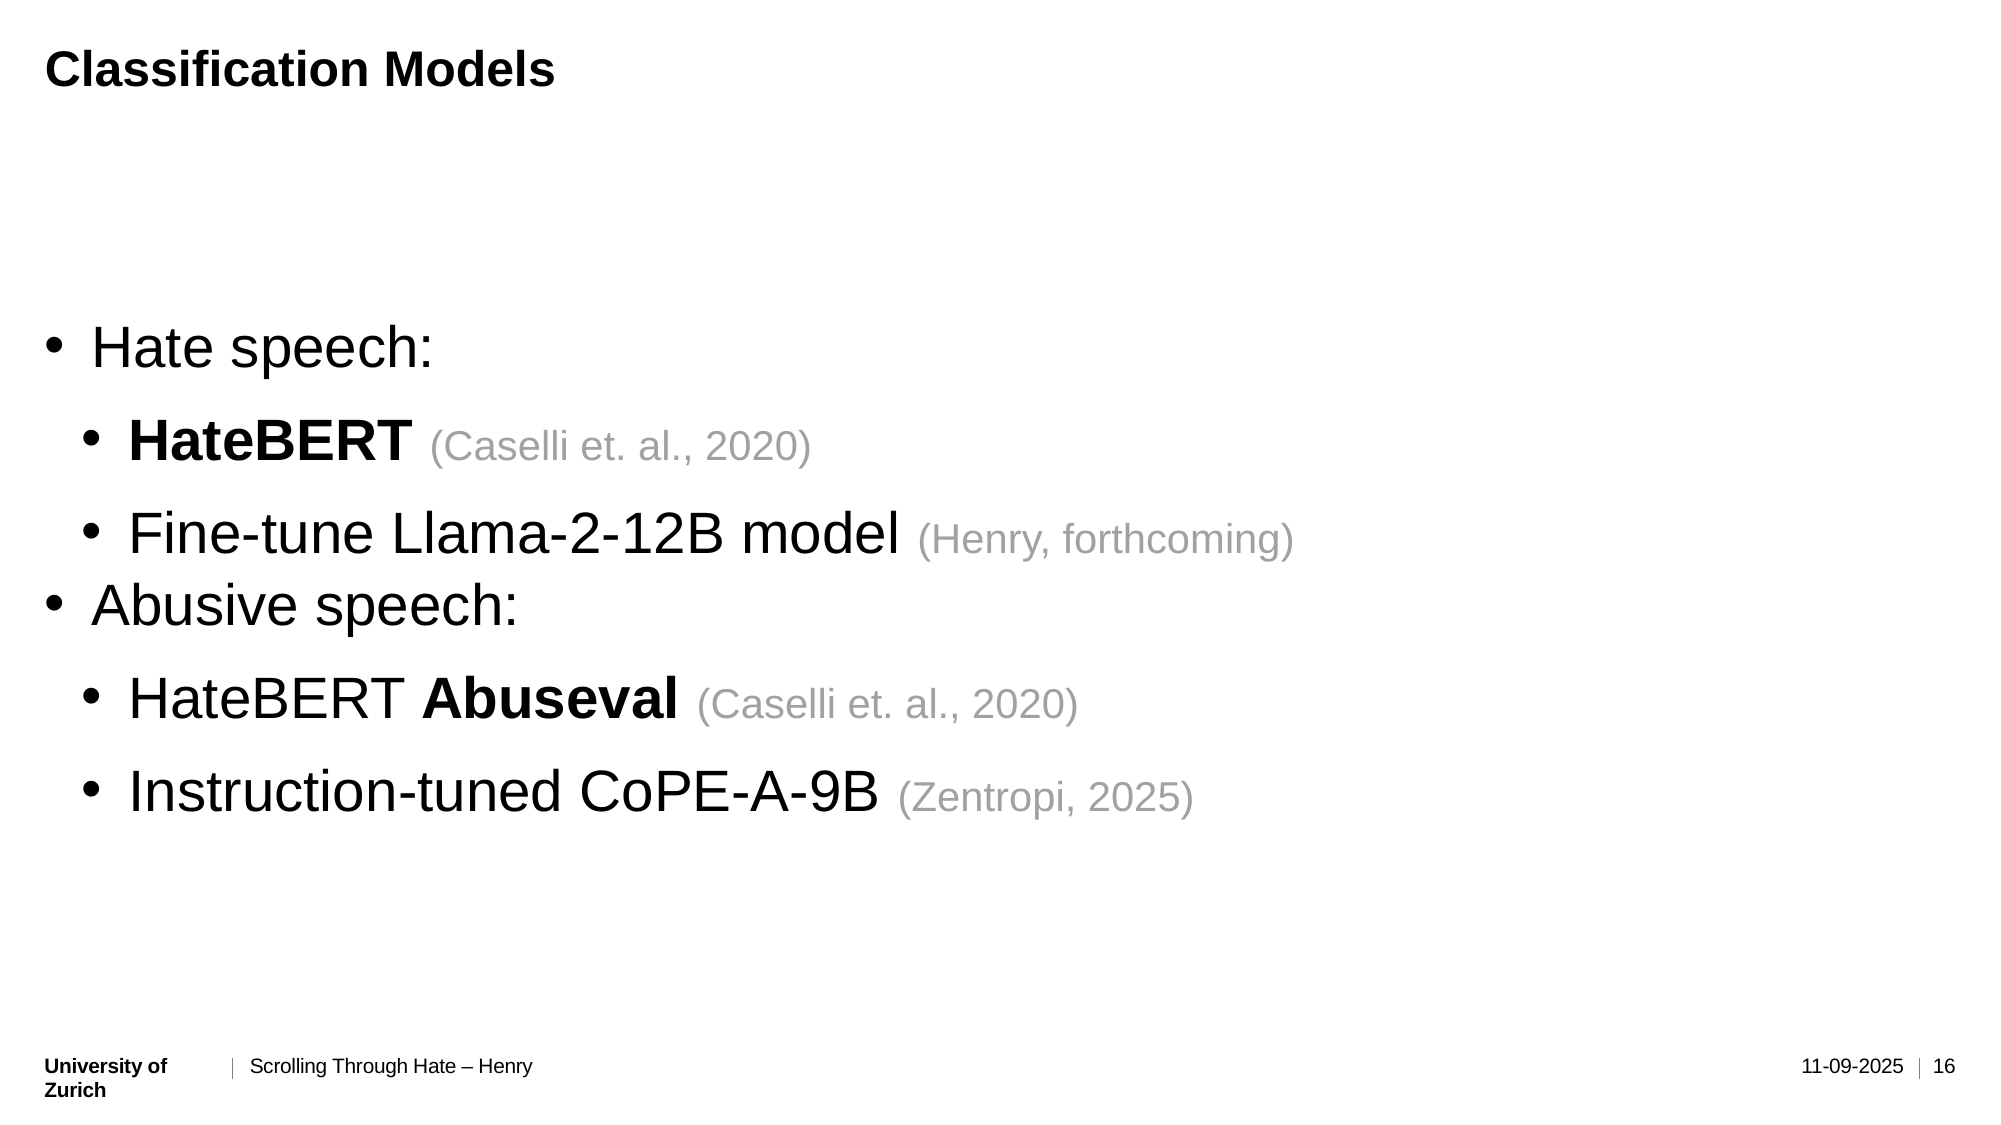

# Classification Models
Hate speech:
HateBERT (Caselli et. al., 2020)
Fine-tune Llama-2-12B model (Henry, forthcoming)
Abusive speech:
HateBERT Abuseval (Caselli et. al., 2020)
Instruction-tuned CoPE-A-9B (Zentropi, 2025)
Scrolling Through Hate – Henry
11-09-2025
16